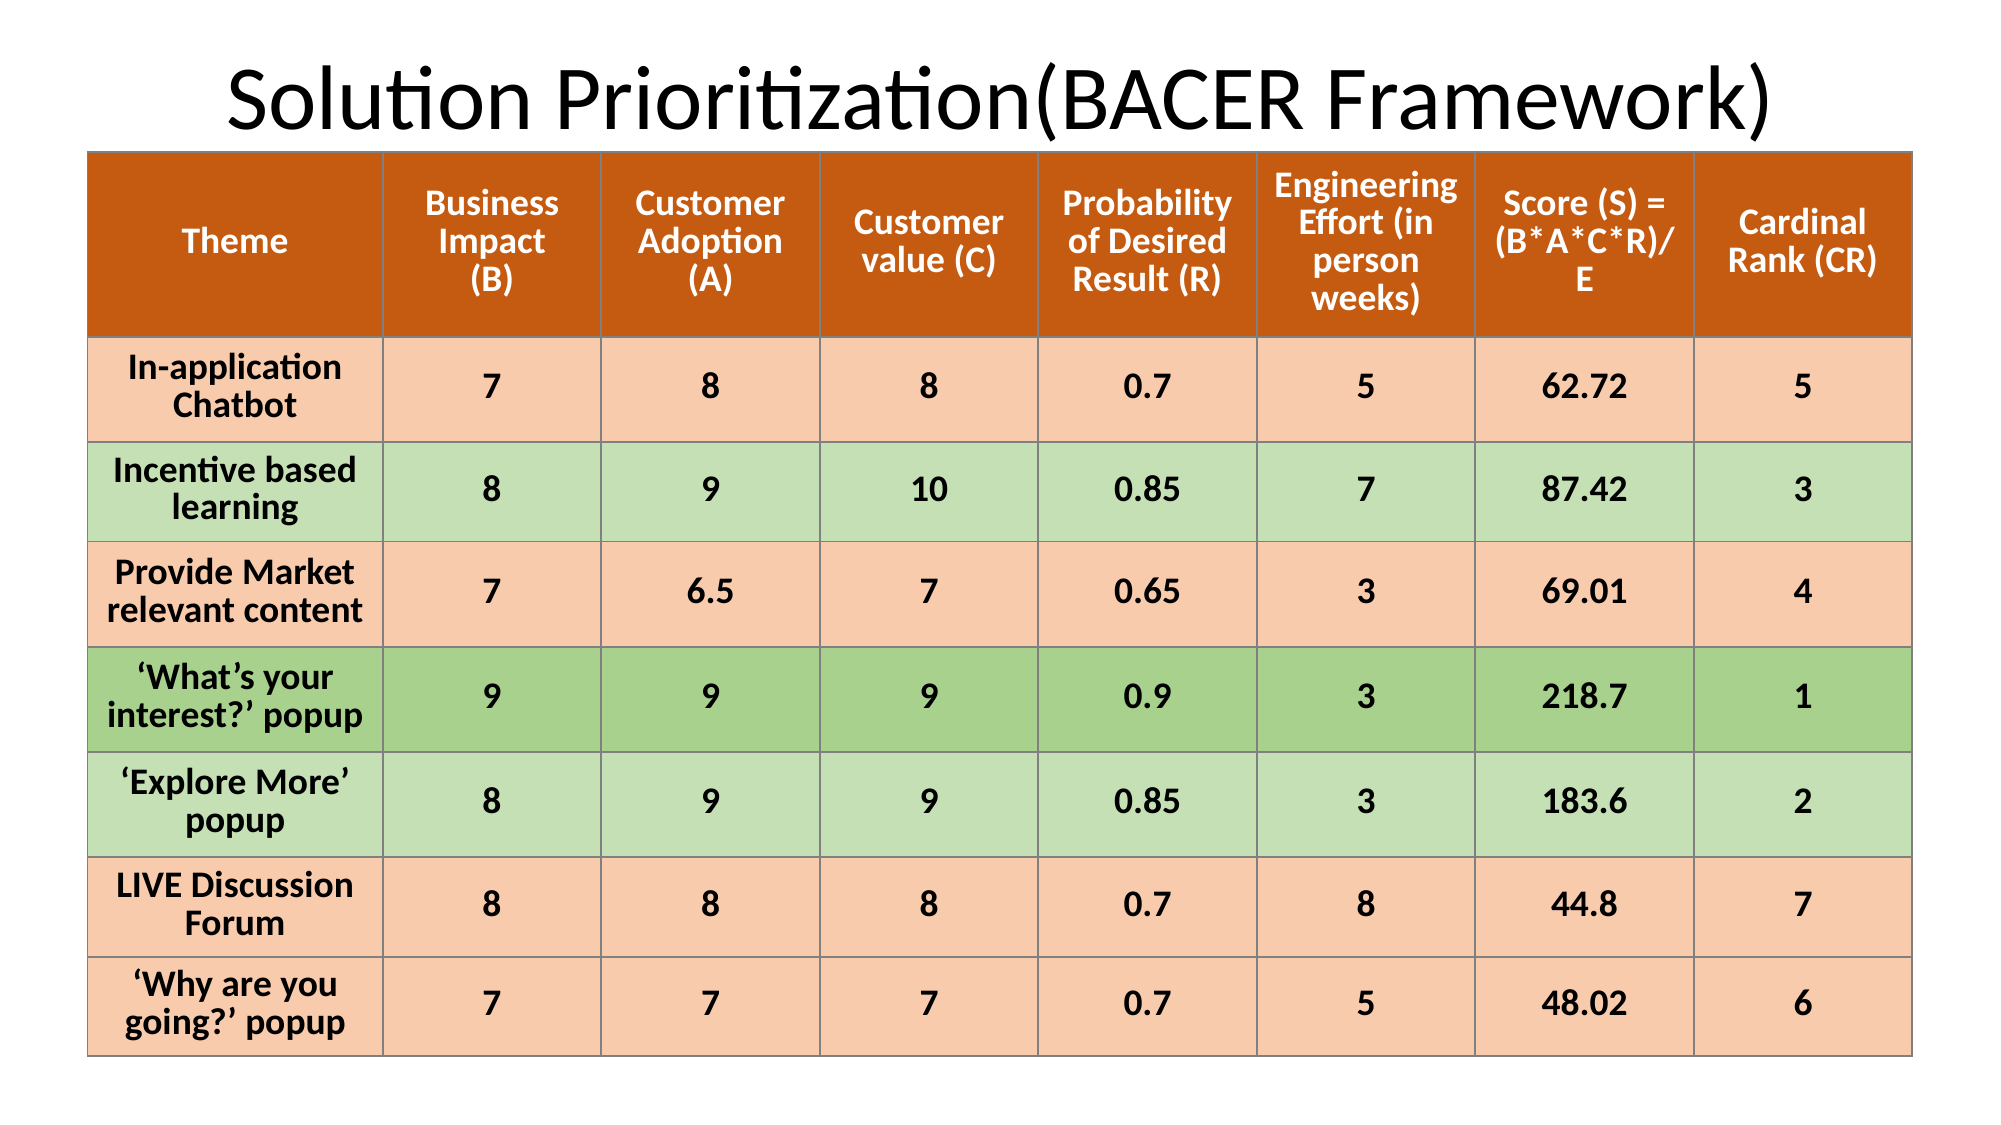

# Solution Prioritization(BACER Framework)
| Theme | Business Impact (B) | Customer Adoption (A) | Customer value (C) | Probability of Desired Result (R) | Engineering Effort (in person weeks) | Score (S) = (B\*A\*C\*R)/E | Cardinal Rank (CR) |
| --- | --- | --- | --- | --- | --- | --- | --- |
| In-application Chatbot | 7 | 8 | 8 | 0.7 | 5 | 62.72 | 5 |
| Incentive based learning | 8 | 9 | 10 | 0.85 | 7 | 87.42 | 3 |
| Provide Market relevant content | 7 | 6.5 | 7 | 0.65 | 3 | 69.01 | 4 |
| ‘What’s your interest?’ popup | 9 | 9 | 9 | 0.9 | 3 | 218.7 | 1 |
| ‘Explore More’ popup | 8 | 9 | 9 | 0.85 | 3 | 183.6 | 2 |
| LIVE Discussion Forum | 8 | 8 | 8 | 0.7 | 8 | 44.8 | 7 |
| ‘Why are you going?’ popup | 7 | 7 | 7 | 0.7 | 5 | 48.02 | 6 |